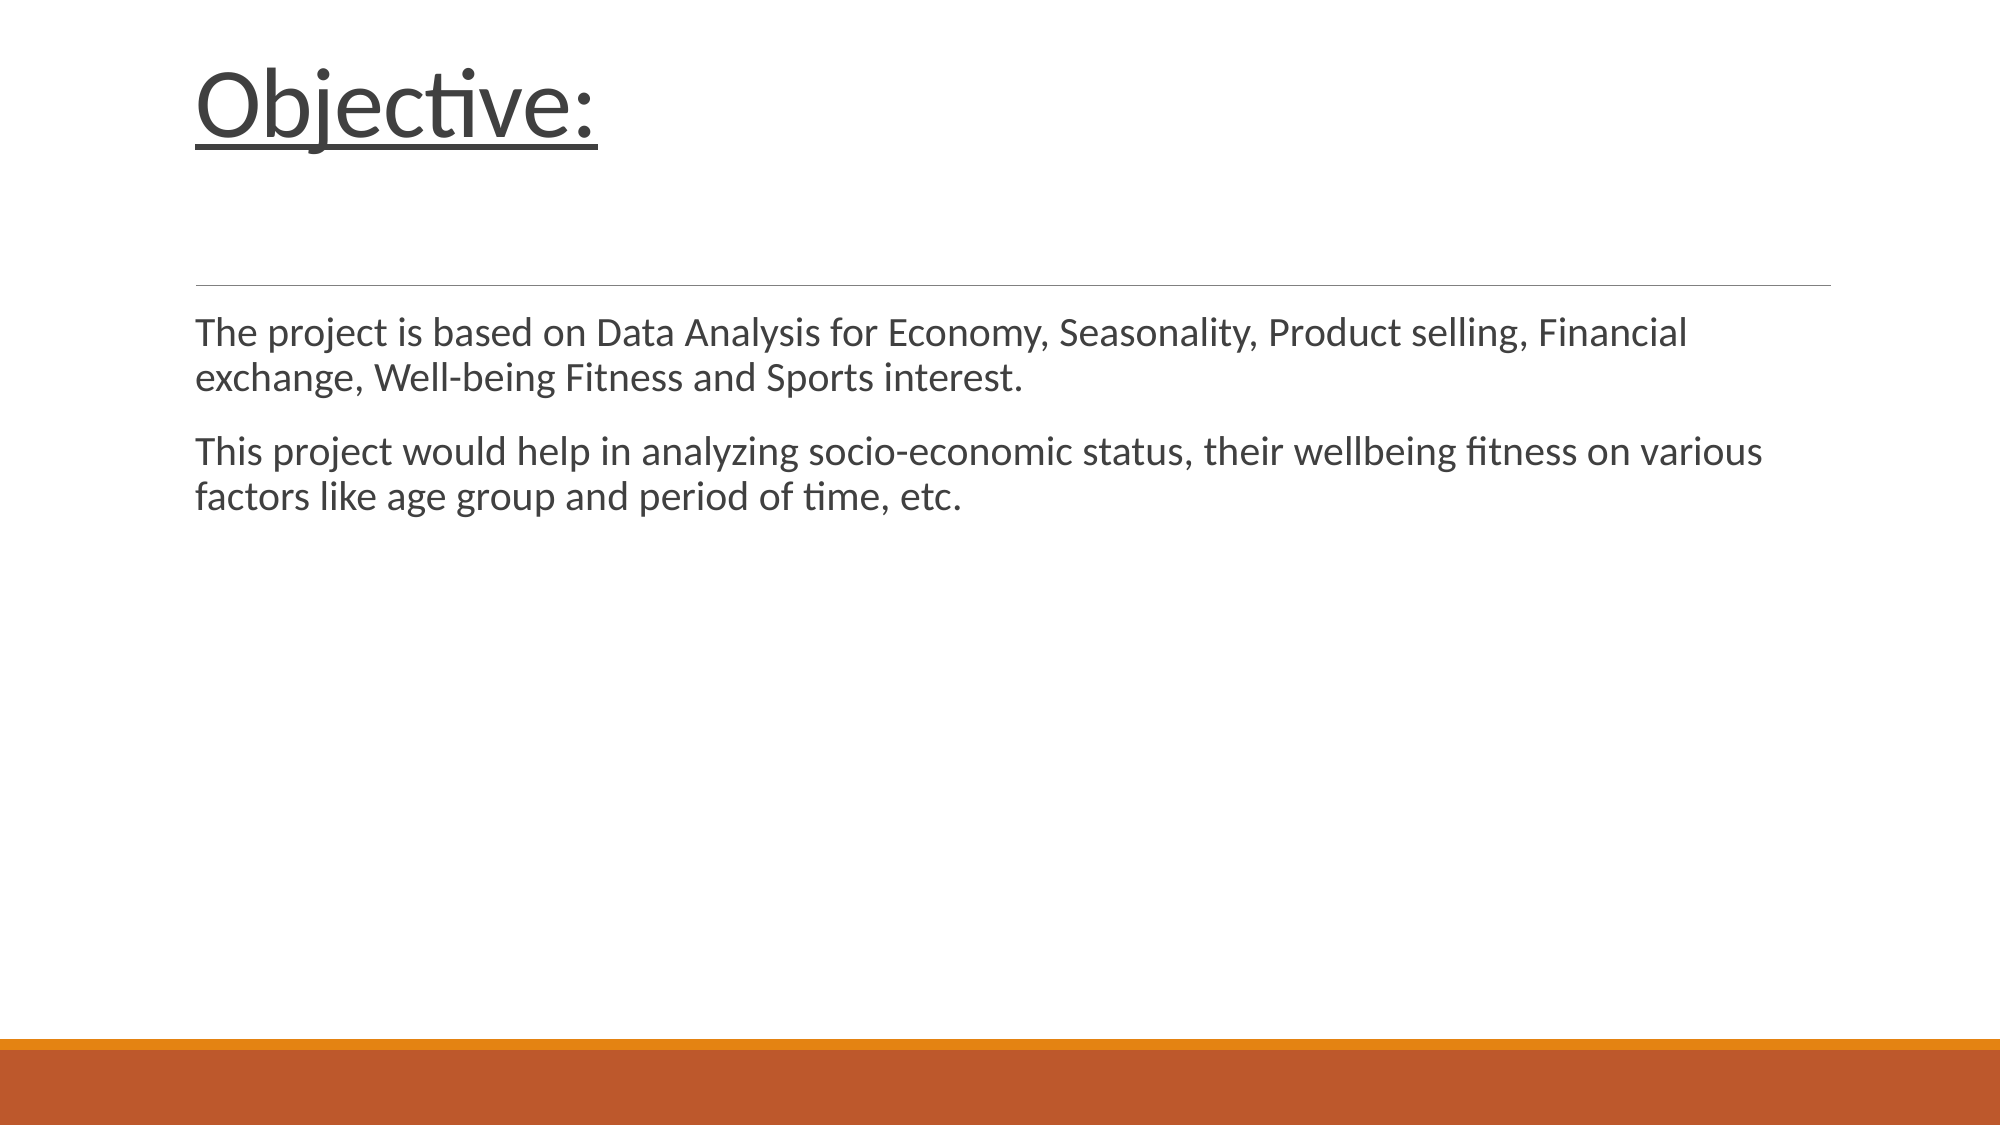

# Objective:
The project is based on Data Analysis for Economy, Seasonality, Product selling, Financial exchange, Well-being Fitness and Sports interest.
This project would help in analyzing socio-economic status, their wellbeing fitness on various factors like age group and period of time, etc.